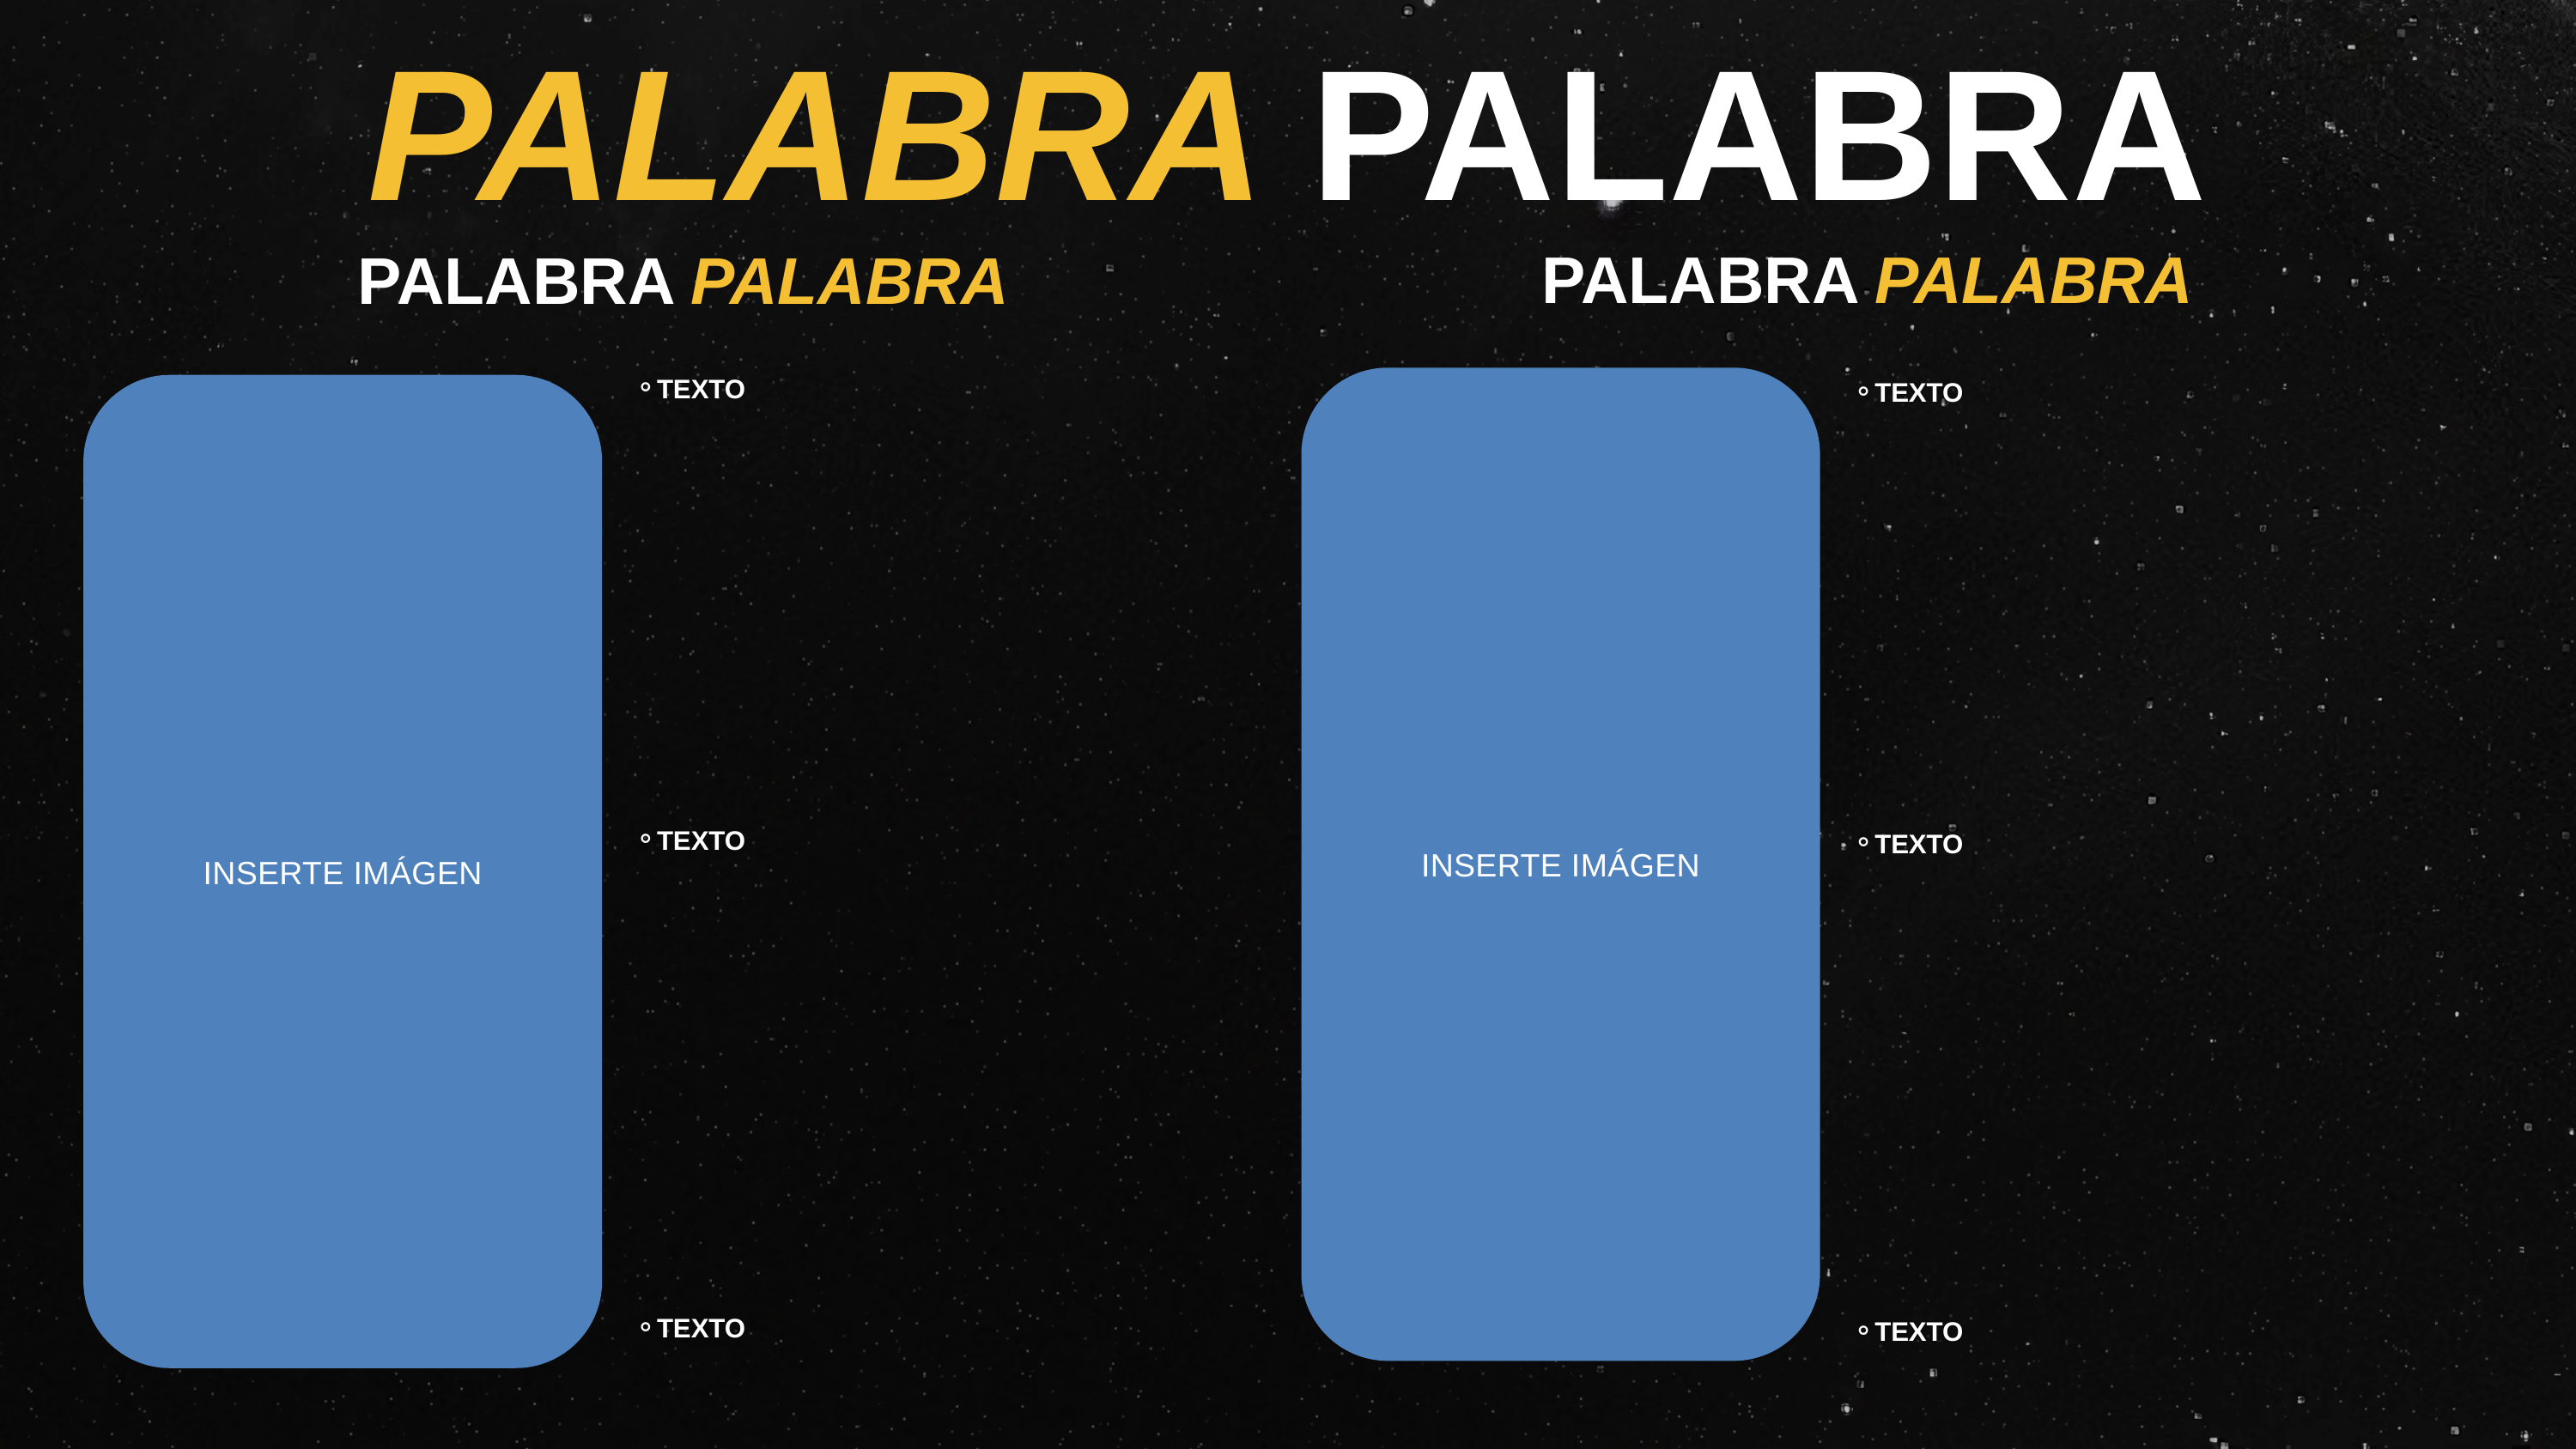

PALABRA PALABRA
PALABRA PALABRA
PALABRA PALABRA
TEXTO

TEXTO

TEXTO

INSERTE IMÁGEN
TEXTO

TEXTO

TEXTO

INSERTE IMÁGEN